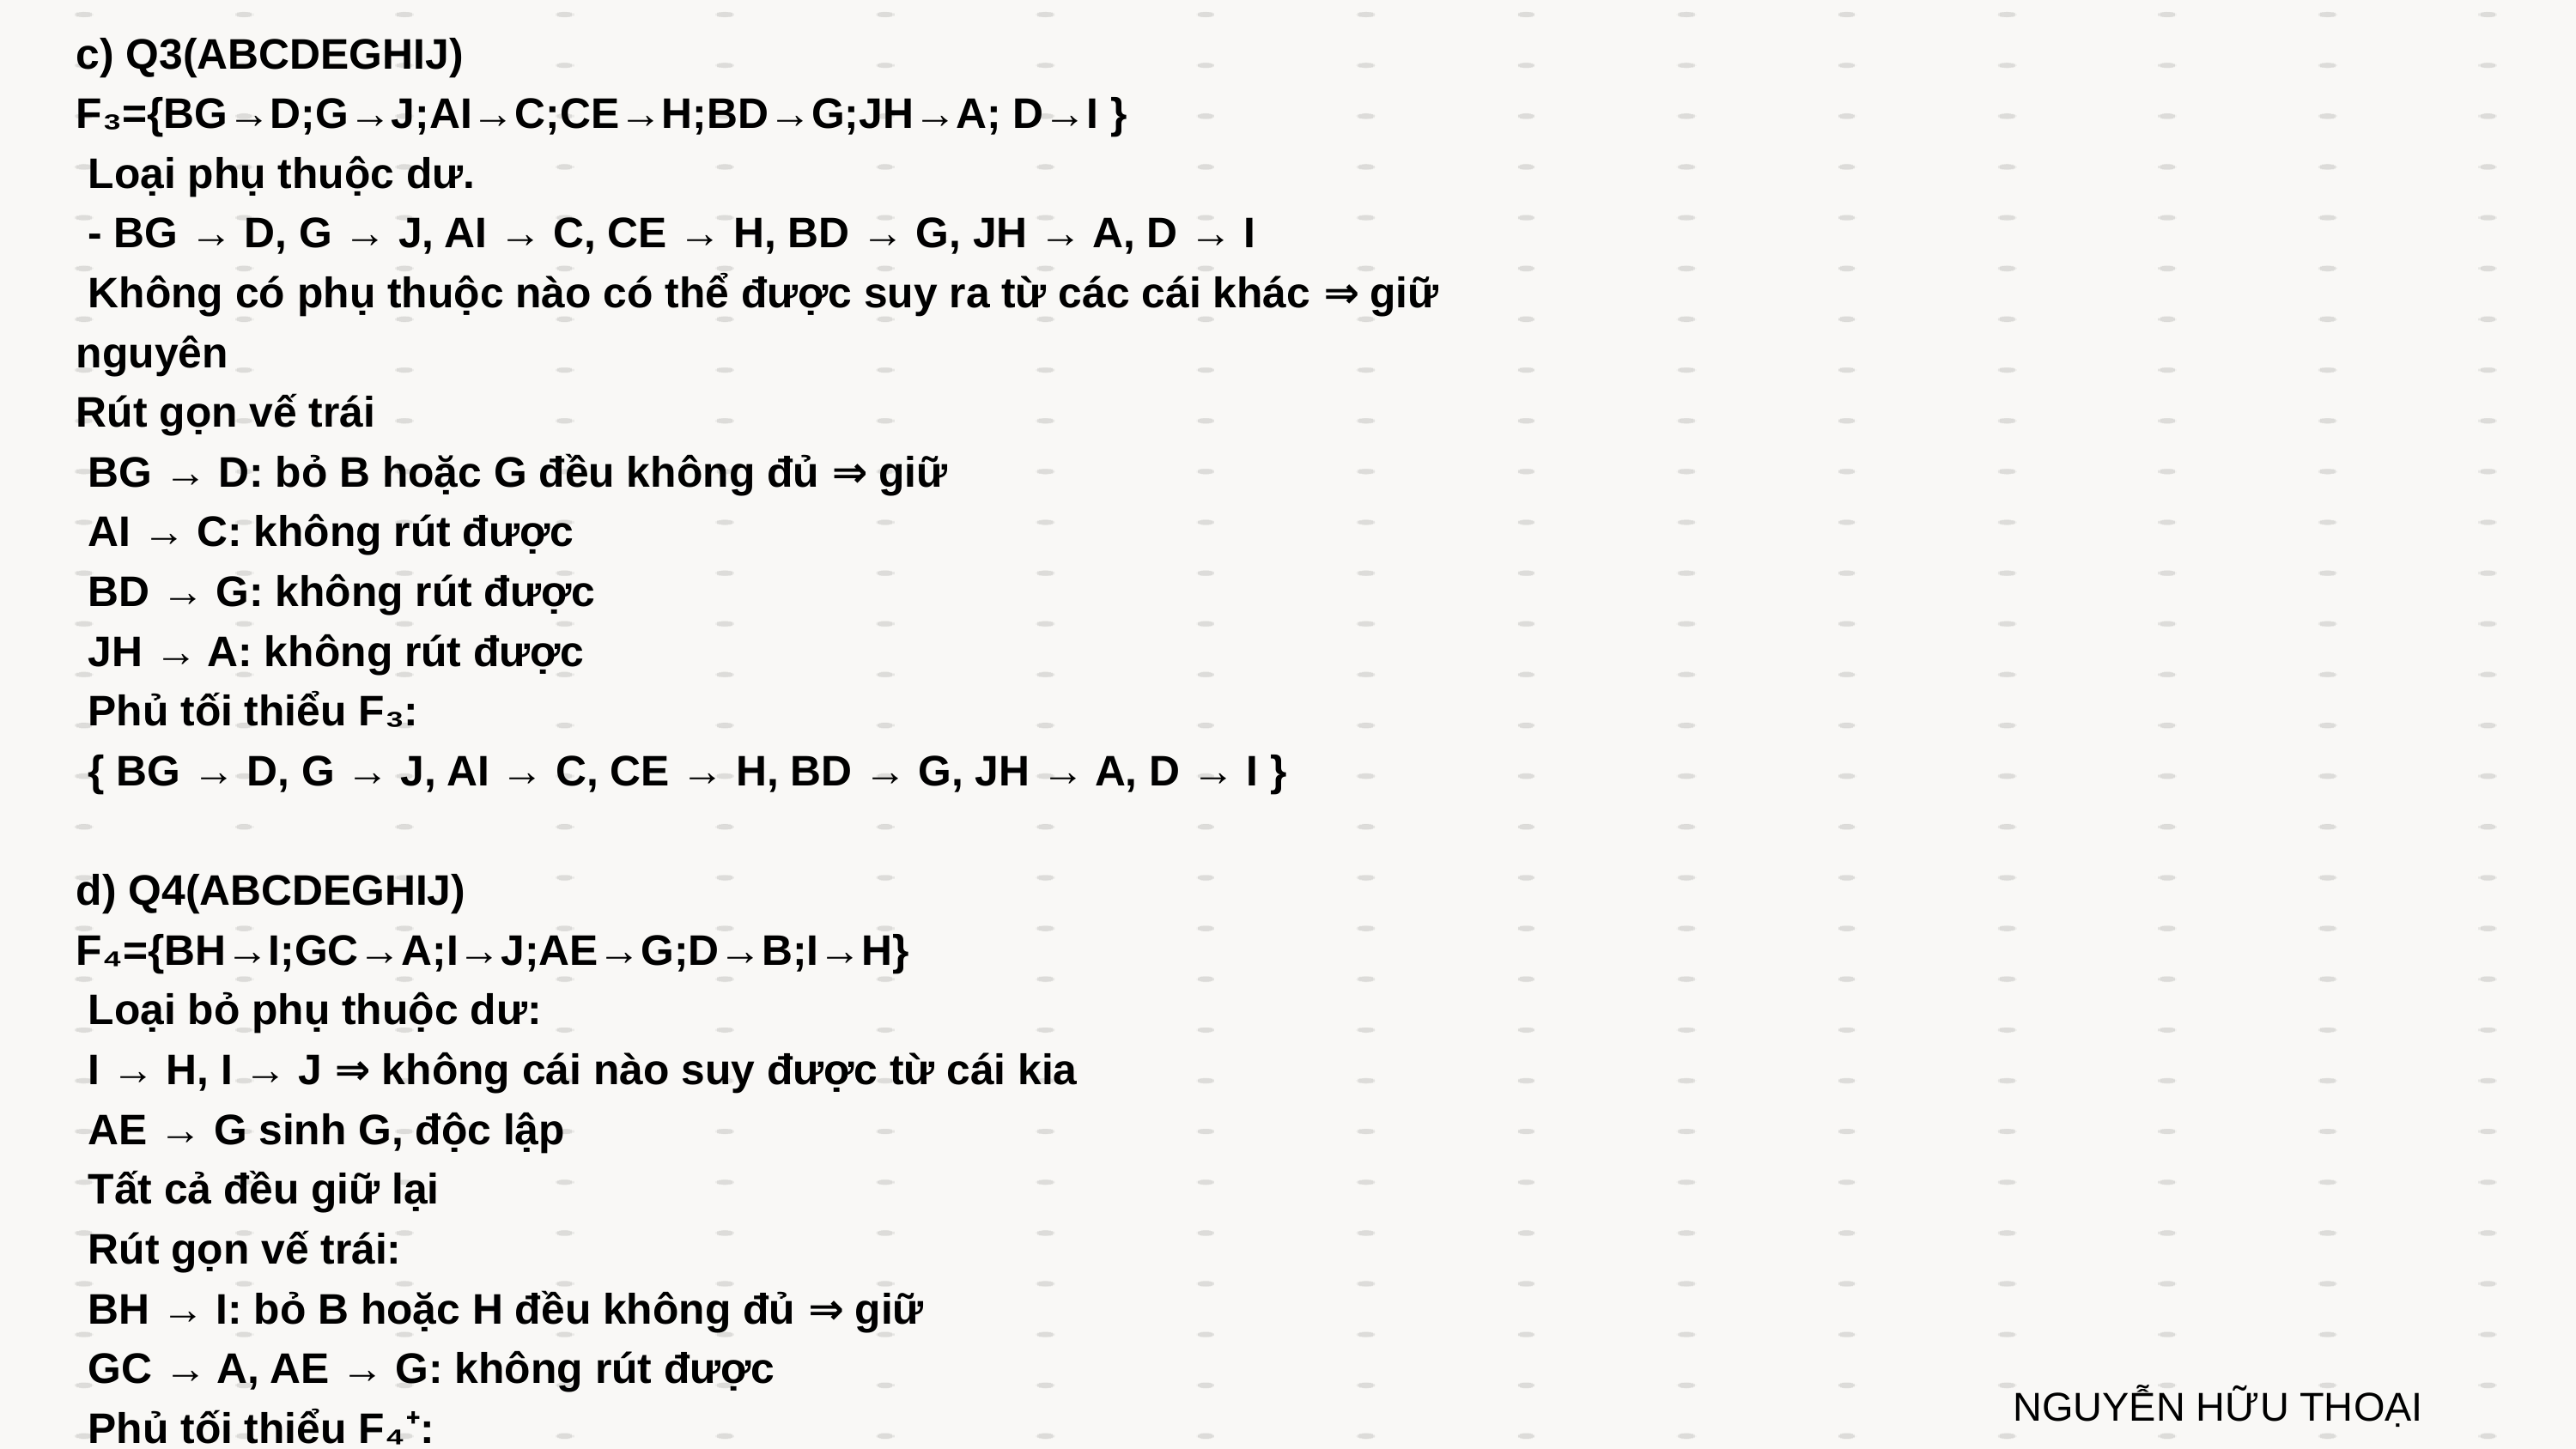

c) Q3(ABCDEGHIJ)
F₃={BG→D;G→J;AI→C;CE→H;BD→G;JH→A; D→I }
 Loại phụ thuộc dư.
 - BG → D, G → J, AI → C, CE → H, BD → G, JH → A, D → I
 Không có phụ thuộc nào có thể được suy ra từ các cái khác ⇒ giữ nguyên
Rút gọn vế trái
 BG → D: bỏ B hoặc G đều không đủ ⇒ giữ
 AI → C: không rút được
 BD → G: không rút được
 JH → A: không rút được
 Phủ tối thiểu F₃:
 { BG → D, G → J, AI → C, CE → H, BD → G, JH → A, D → I }

d) Q4(ABCDEGHIJ)
F₄={BH→I;GC→A;I→J;AE→G;D→B;I→H}
 Loại bỏ phụ thuộc dư:
 I → H, I → J ⇒ không cái nào suy được từ cái kia
 AE → G sinh G, độc lập
 Tất cả đều giữ lại
 Rút gọn vế trái:
 BH → I: bỏ B hoặc H đều không đủ ⇒ giữ
 GC → A, AE → G: không rút được
 Phủ tối thiểu F₄⁺:
 { BH → I, GC → A, I → J, AE → G, D → B, I → H }
NGUYỄN HỮU THOẠI